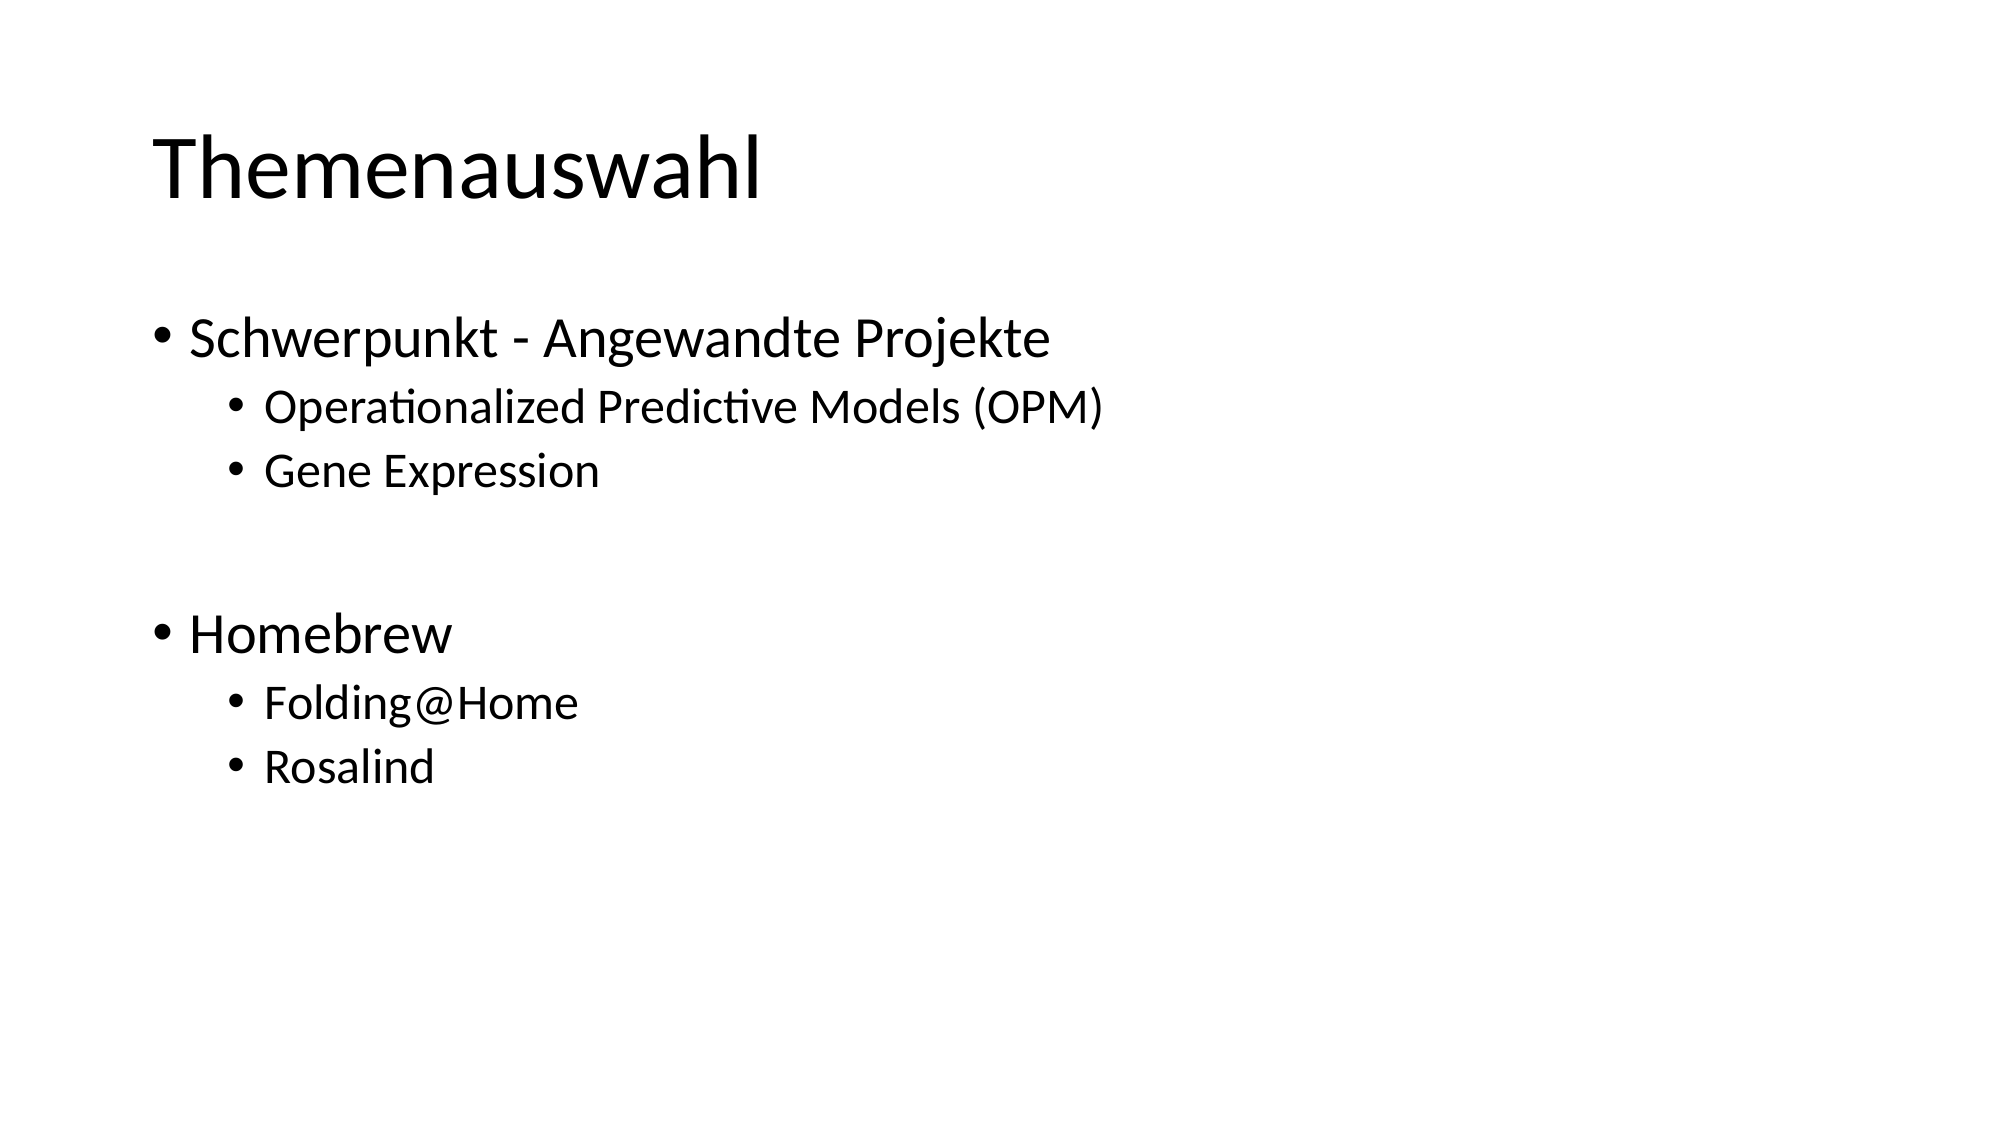

# Themenauswahl
Schwerpunkt - Angewandte Projekte
Operationalized Predictive Models (OPM)
Gene Expression

Homebrew
Folding@Home
Rosalind